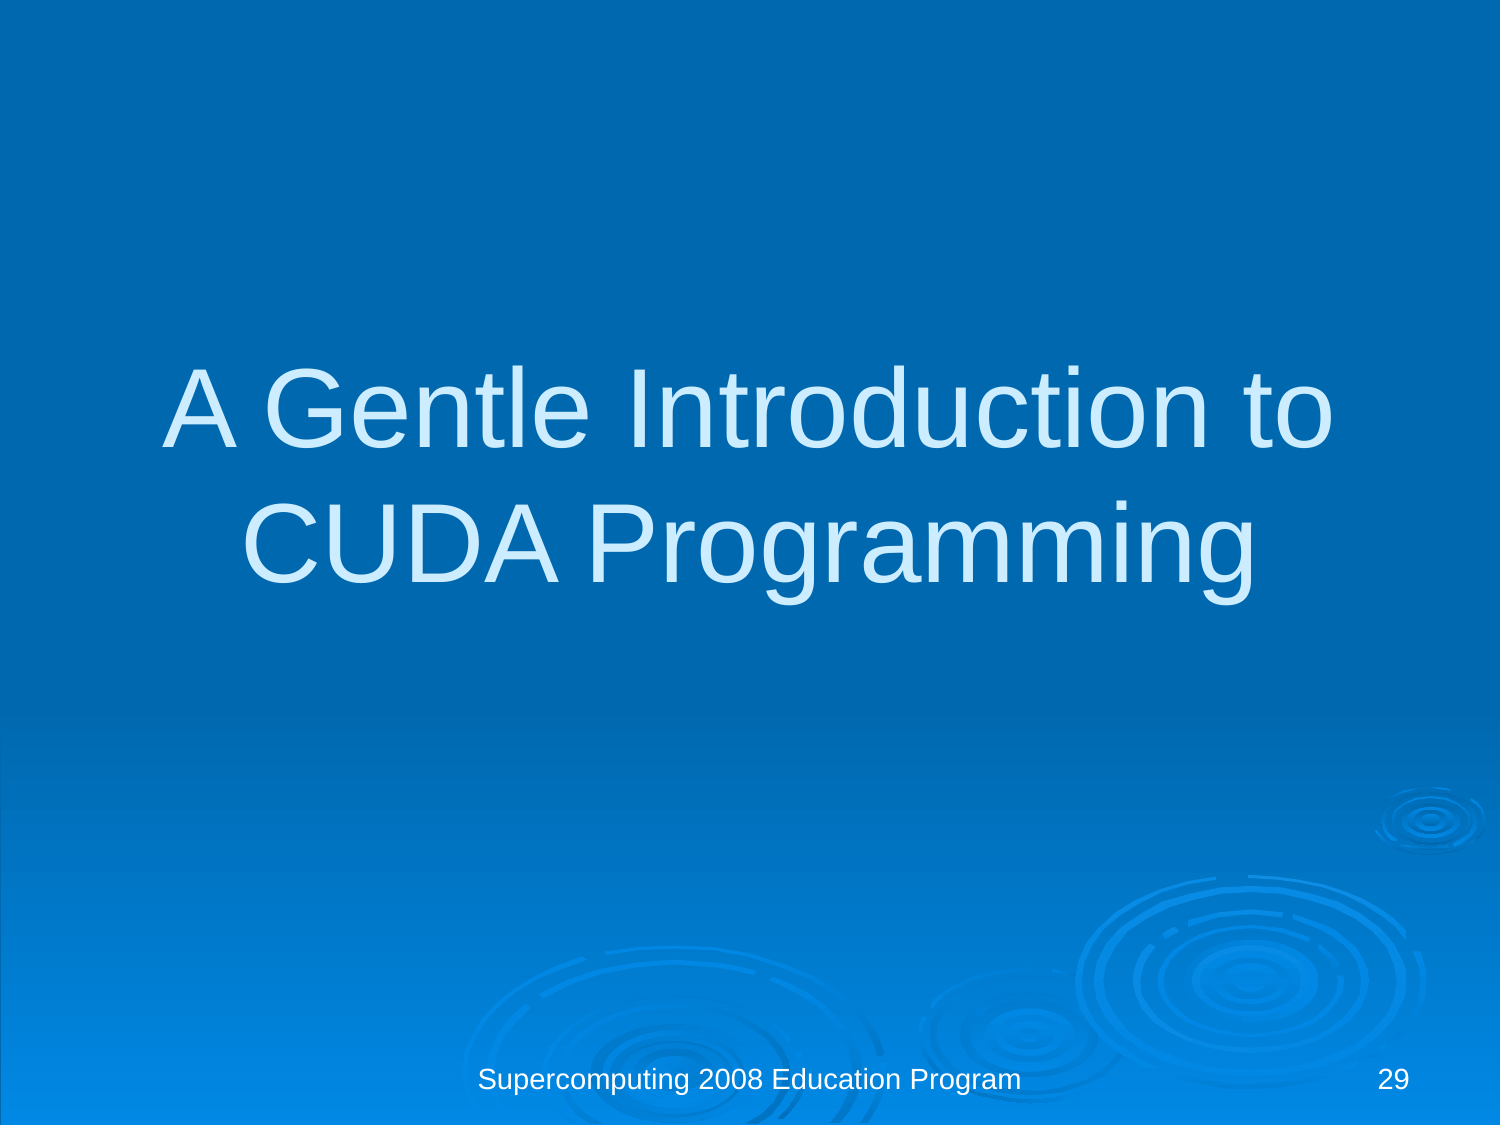

A Gentle Introduction to CUDA Programming
Supercomputing 2008 Education Program
29